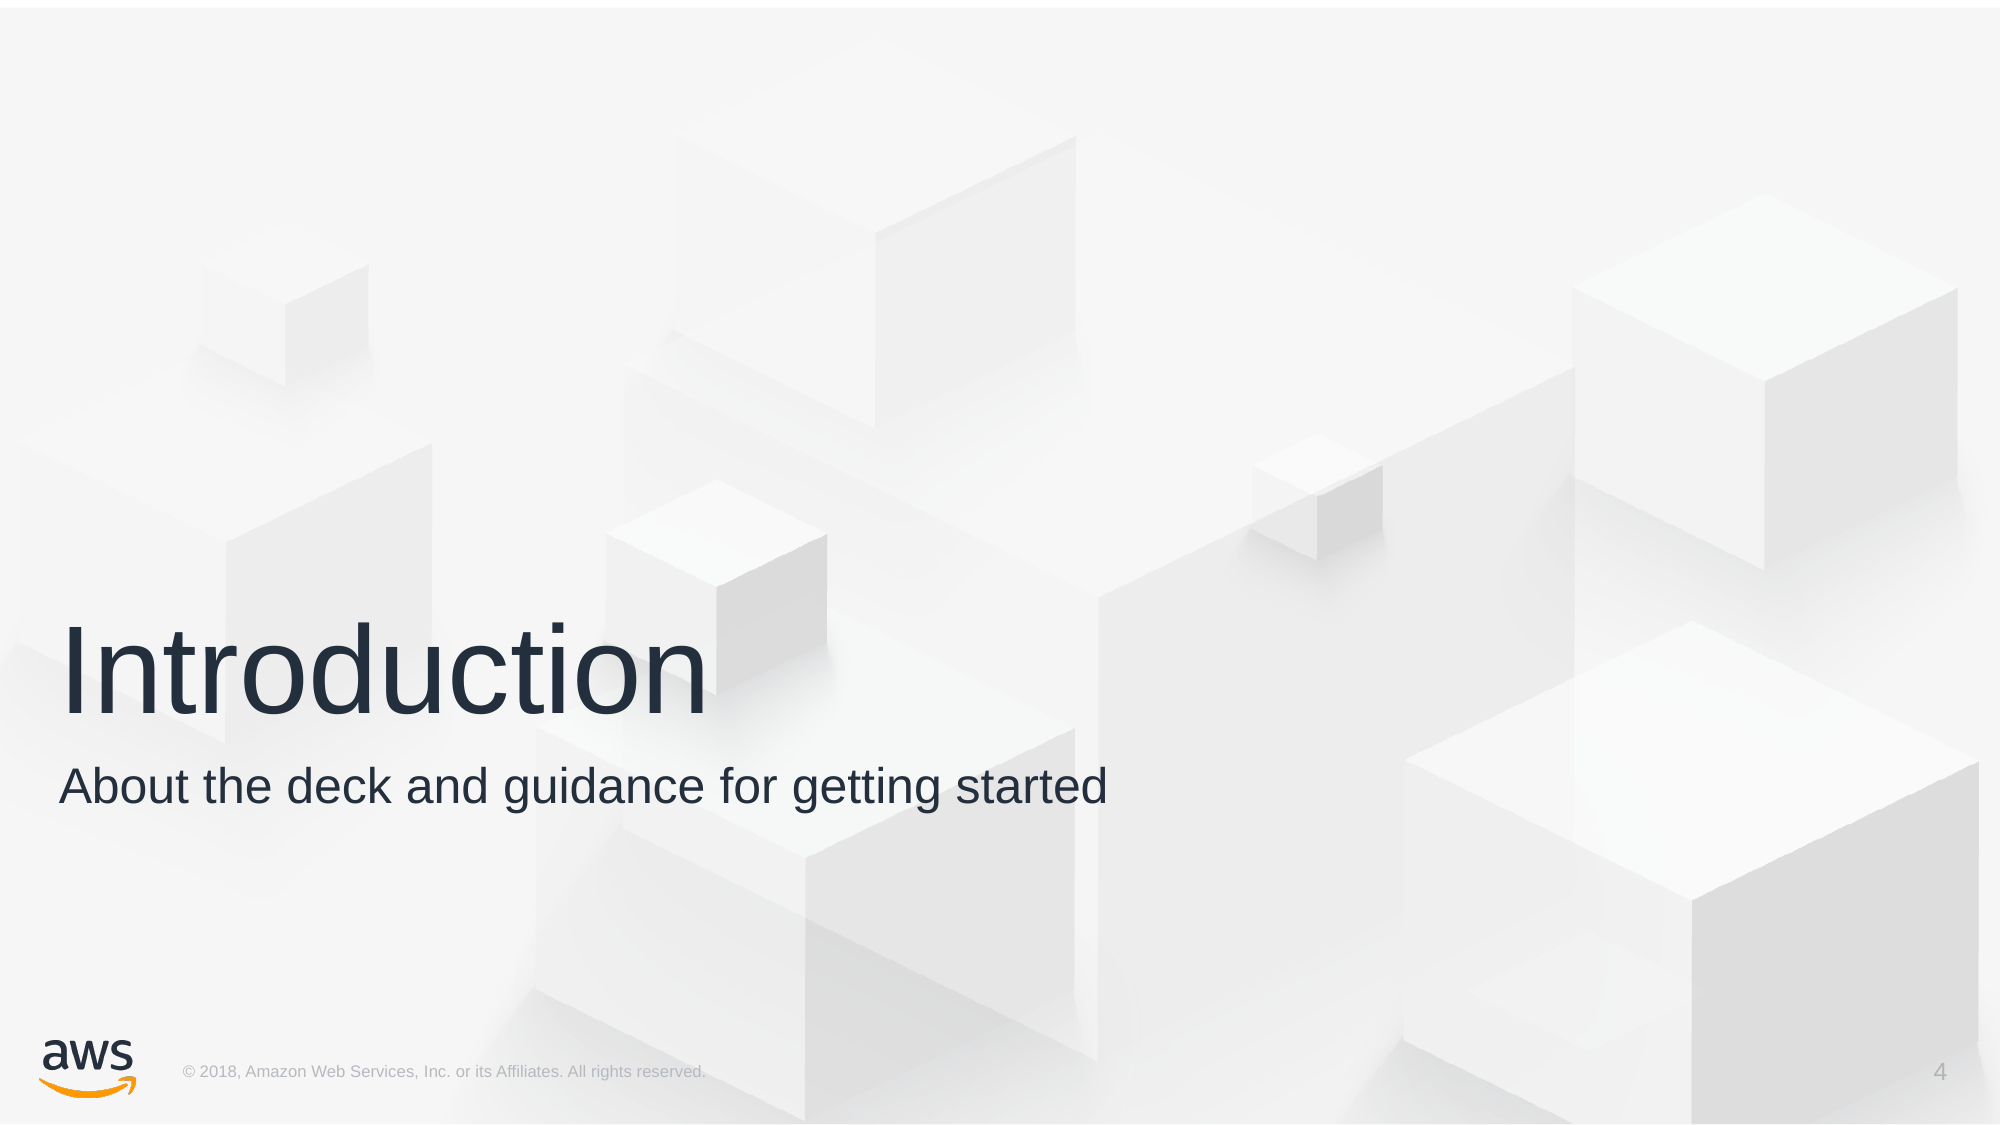

# Introduction
About the deck and guidance for getting started
4